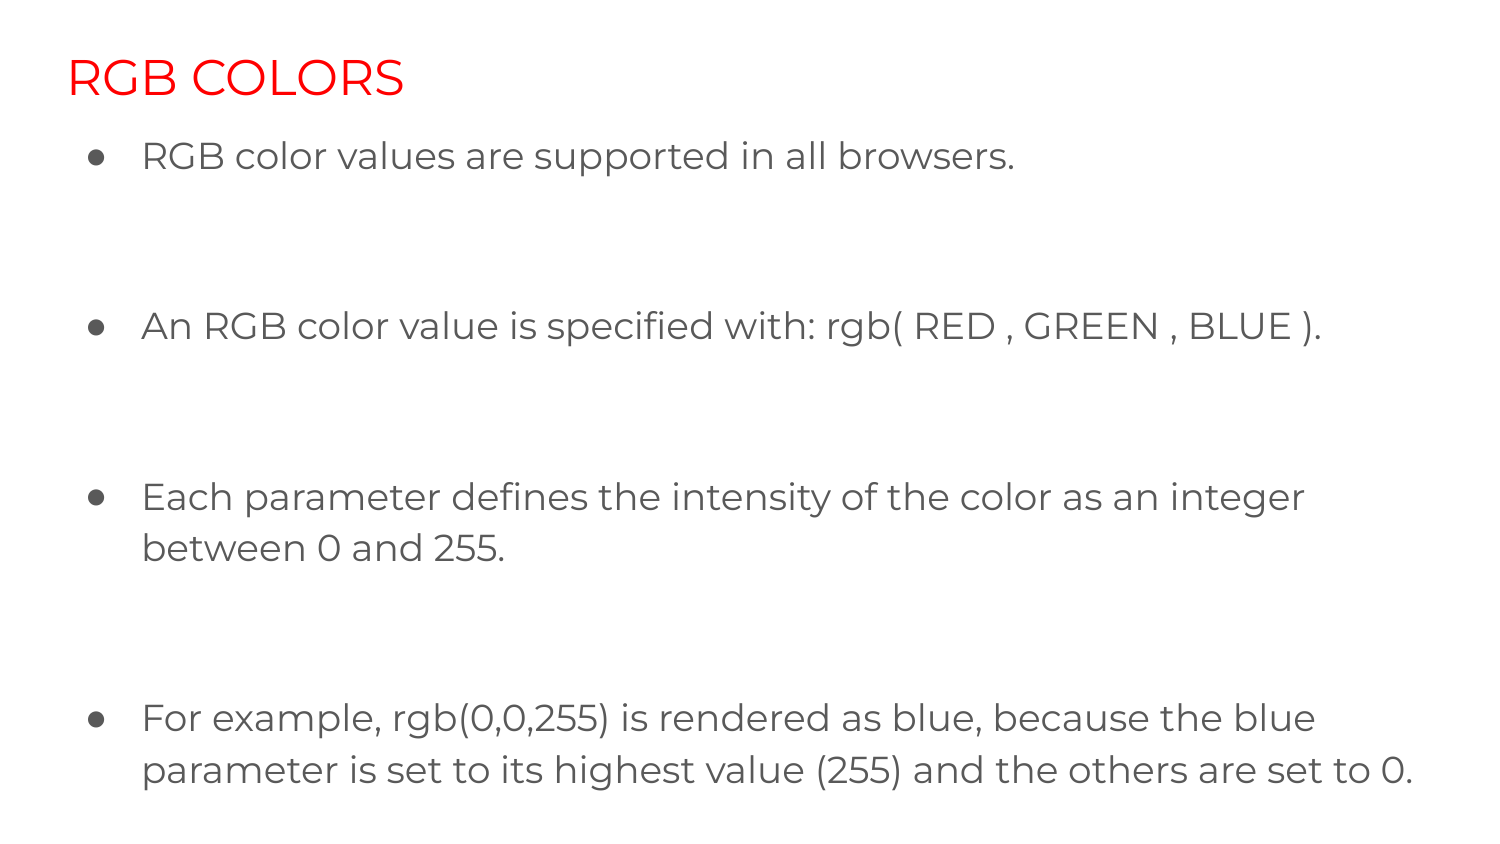

# RGB COLORS
RGB color values are supported in all browsers.

An RGB color value is specified with: rgb( RED , GREEN , BLUE ).

Each parameter defines the intensity of the color as an integer between 0 and 255.

For example, rgb(0,0,255) is rendered as blue, because the blue parameter is set to its highest value (255) and the others are set to 0.